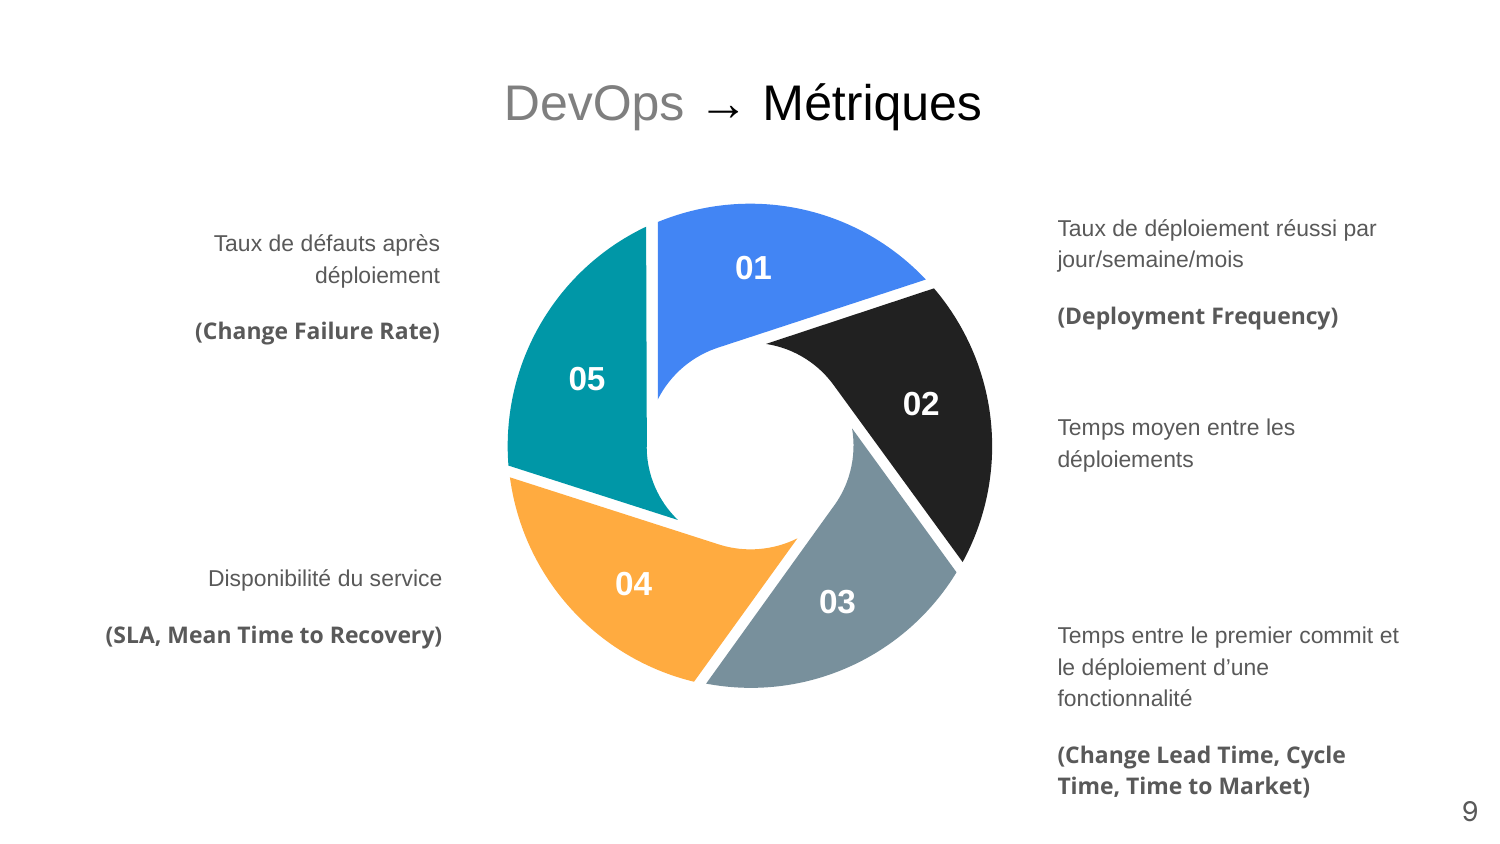

# DevOps → Métriques
Taux de déploiement réussi par jour/semaine/mois
(Deployment Frequency)
Taux de défauts après déploiement
(Change Failure Rate)
Temps moyen entre les déploiements
Disponibilité du service
(SLA, Mean Time to Recovery)
Temps entre le premier commit et le déploiement d’une fonctionnalité
(Change Lead Time, Cycle Time, Time to Market)
9